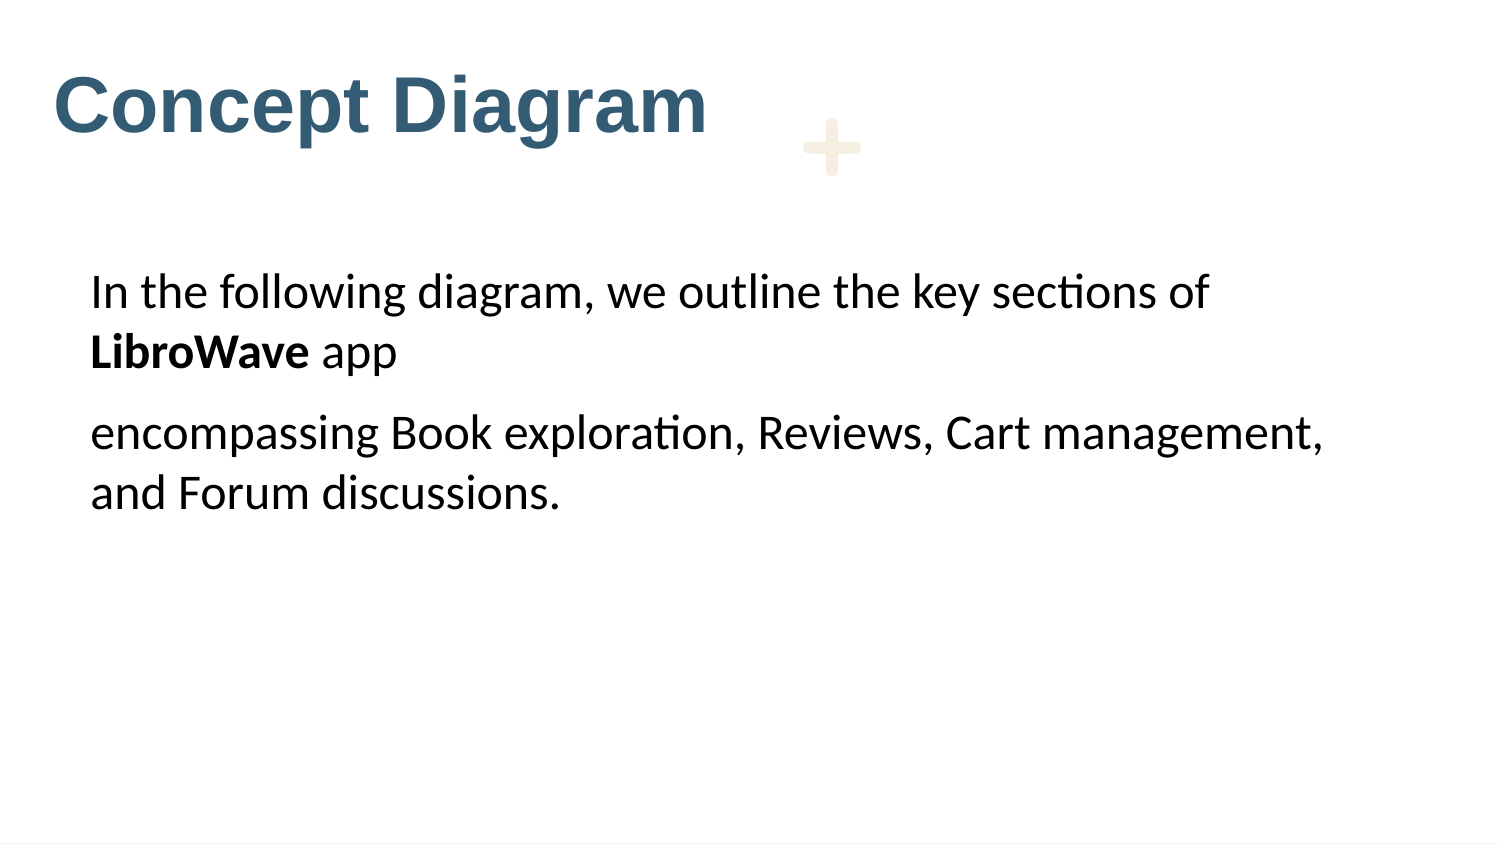

Concept Diagram

In the following diagram, we outline the key sections of LibroWave app
encompassing Book exploration, Reviews, Cart management, and Forum discussions.